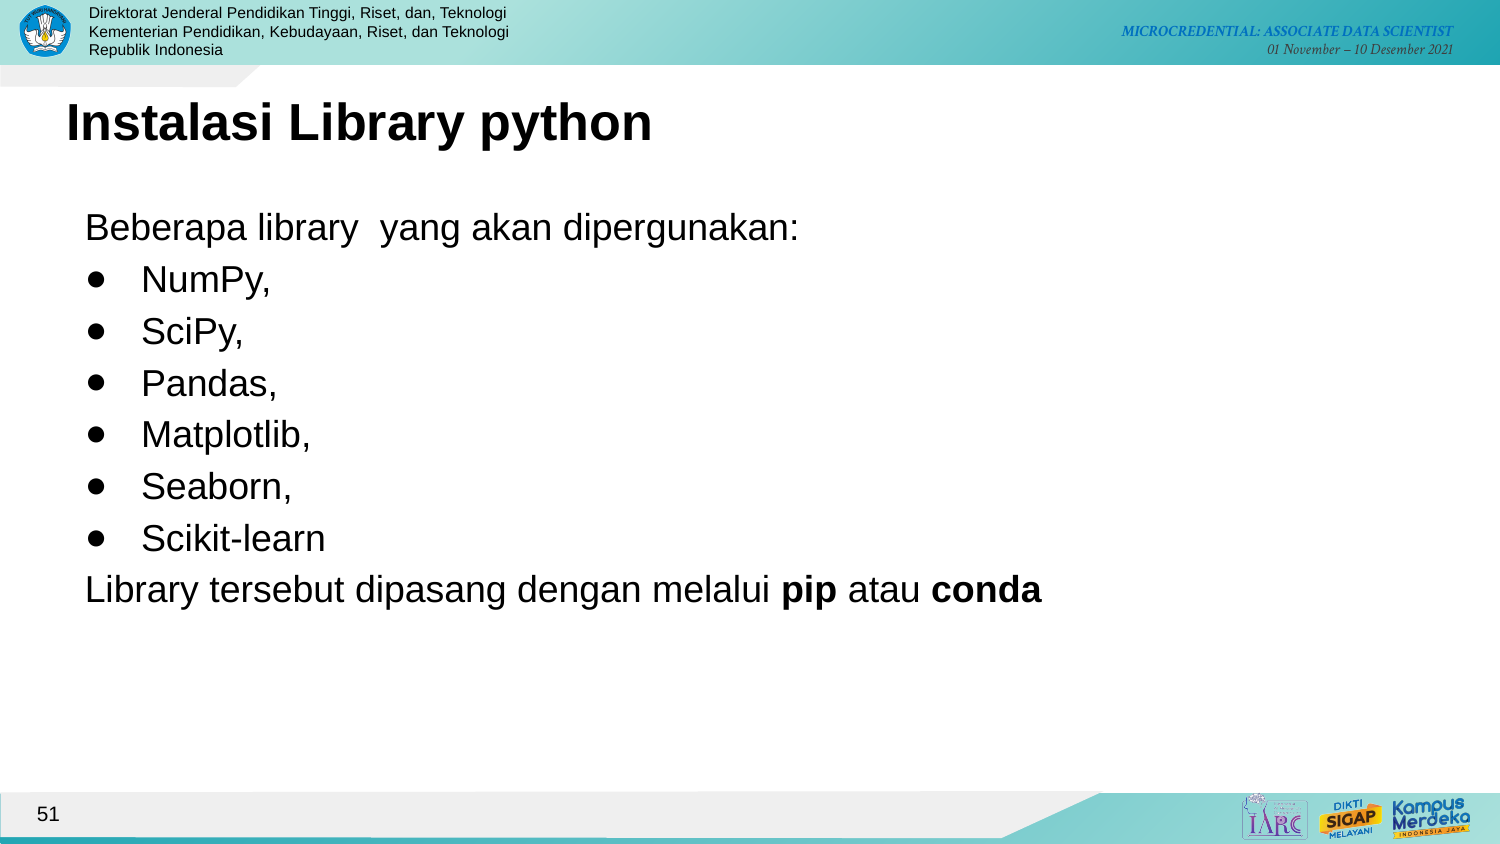

Instalasi Library python
Beberapa library  yang akan dipergunakan:
NumPy,
SciPy,
Pandas,
Matplotlib,
Seaborn,
Scikit-learn
Library tersebut dipasang dengan melalui pip atau conda

51